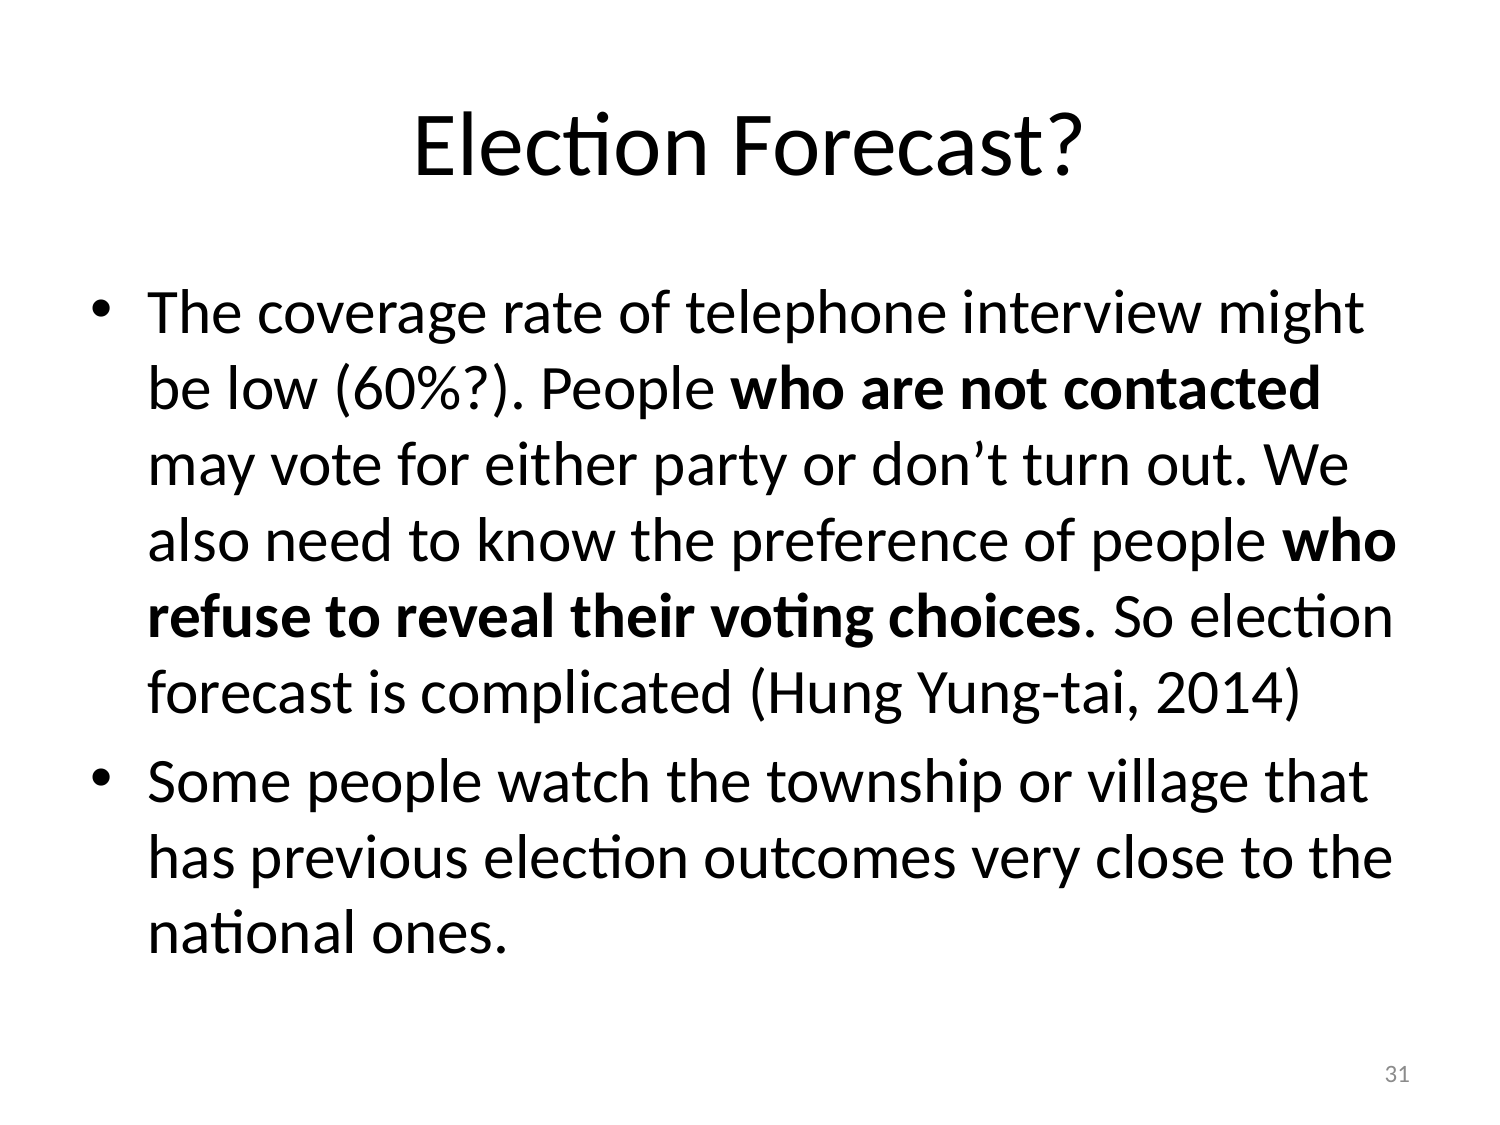

# Election Forecast?
The coverage rate of telephone interview might be low (60%?). People who are not contacted may vote for either party or don’t turn out. We also need to know the preference of people who refuse to reveal their voting choices. So election forecast is complicated (Hung Yung-tai, 2014)
Some people watch the township or village that has previous election outcomes very close to the national ones.
31